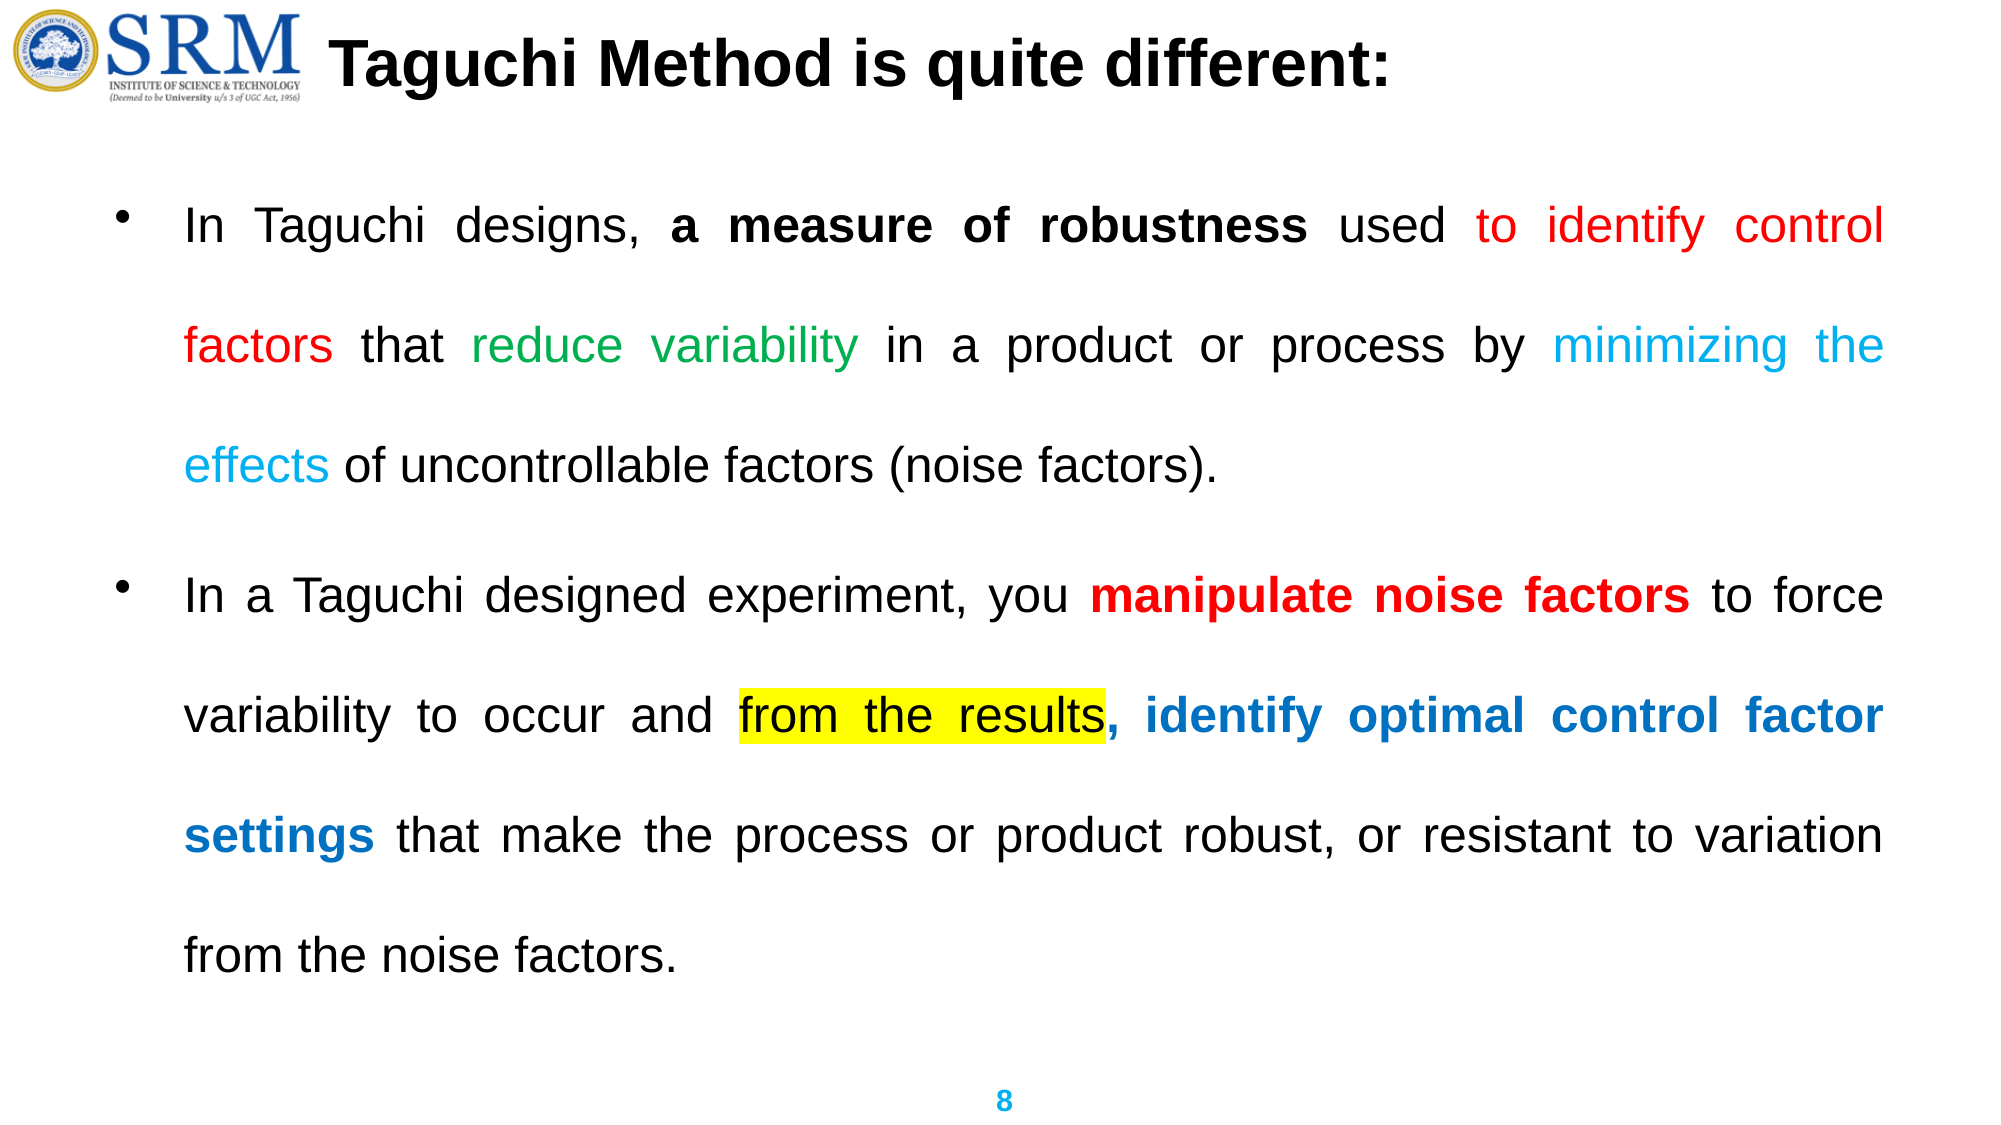

# Taguchi Method is quite different:
In Taguchi designs, a measure of robustness used to identify control factors that reduce variability in a product or process by minimizing the effects of uncontrollable factors (noise factors).
In a Taguchi designed experiment, you manipulate noise factors to force variability to occur and from the results, identify optimal control factor settings that make the process or product robust, or resistant to variation from the noise factors.
8